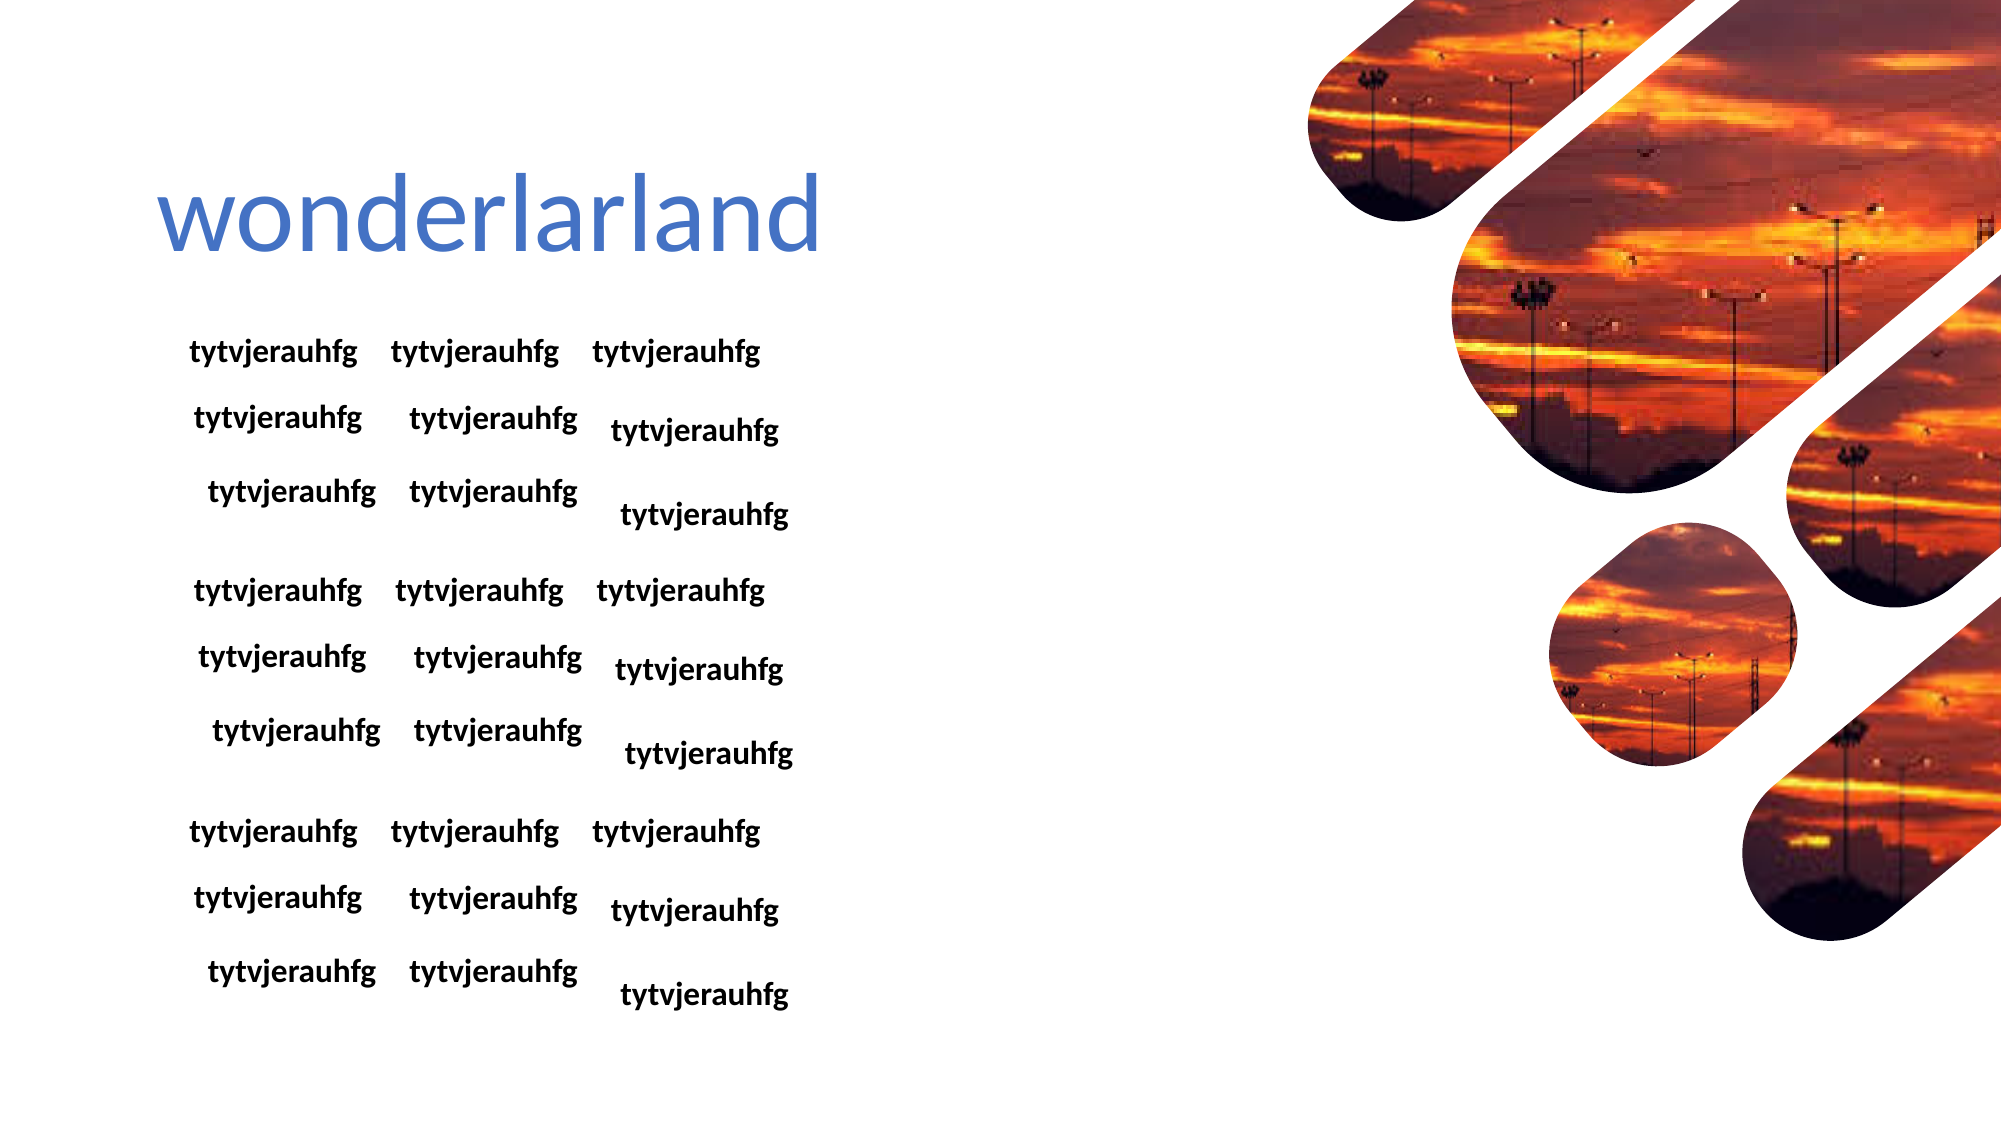

wonderlarland
tytvjerauhfg
tytvjerauhfg
tytvjerauhfg
tytvjerauhfg
tytvjerauhfg
tytvjerauhfg
tytvjerauhfg
tytvjerauhfg
tytvjerauhfg
tytvjerauhfg
tytvjerauhfg
tytvjerauhfg
tytvjerauhfg
tytvjerauhfg
tytvjerauhfg
tytvjerauhfg
tytvjerauhfg
tytvjerauhfg
tytvjerauhfg
tytvjerauhfg
tytvjerauhfg
tytvjerauhfg
tytvjerauhfg
tytvjerauhfg
tytvjerauhfg
tytvjerauhfg
tytvjerauhfg